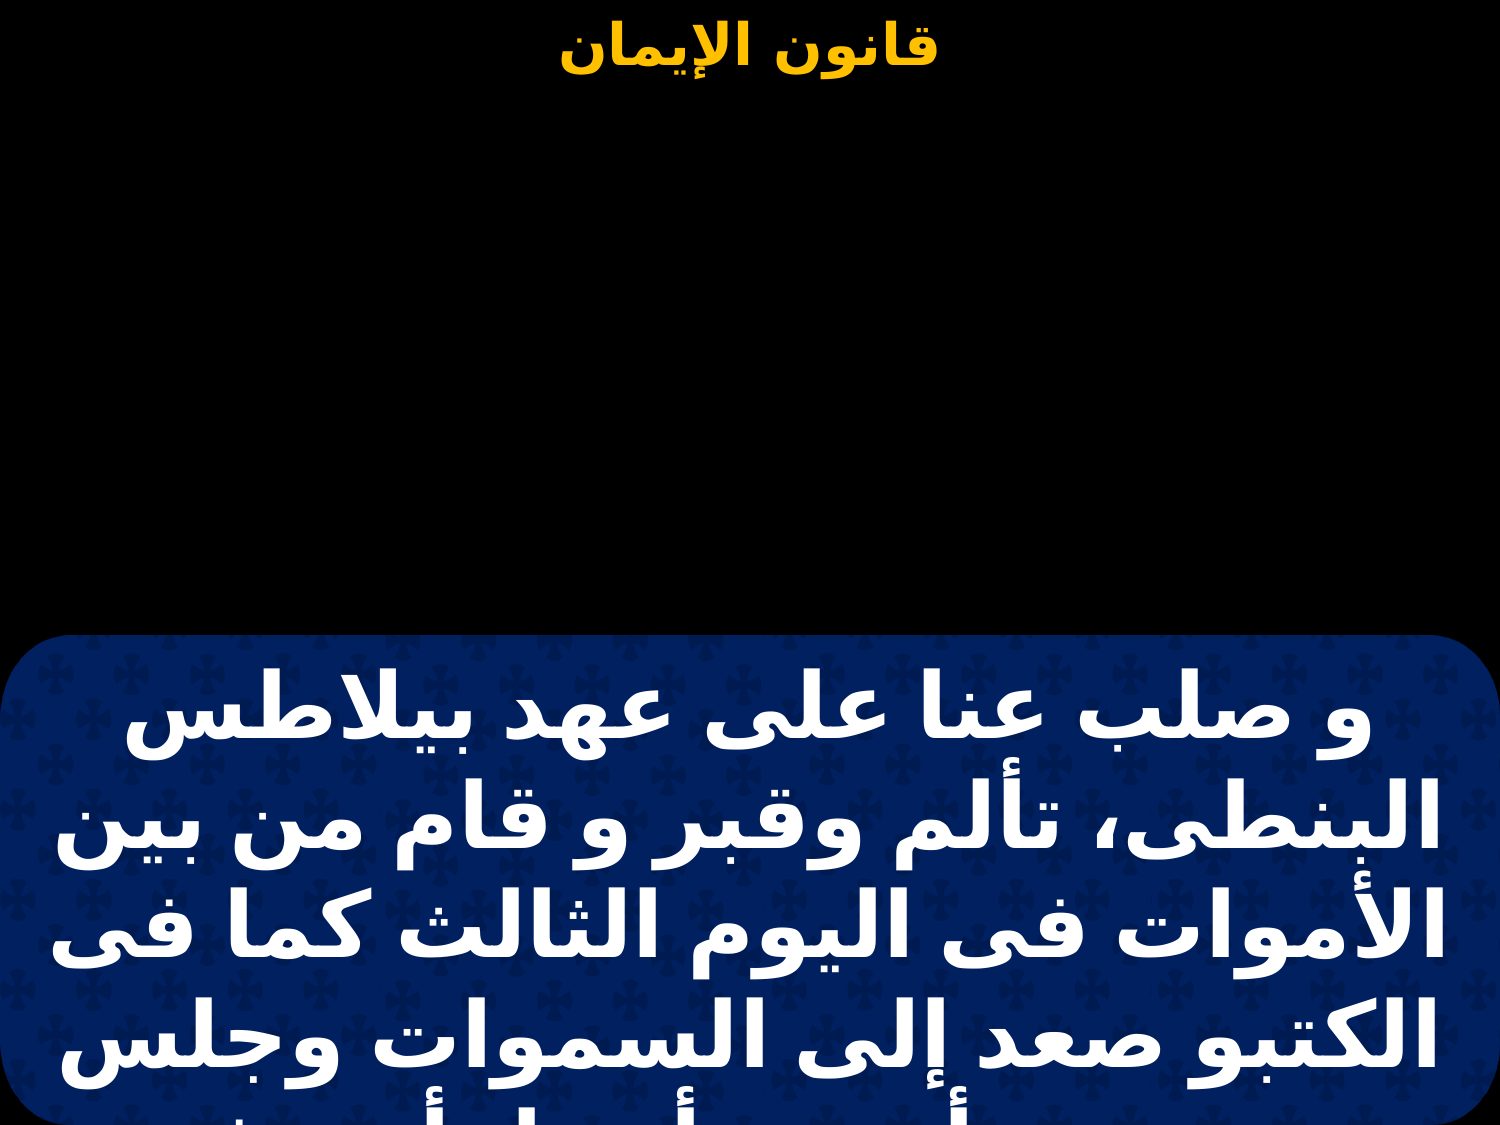

و صلب عنا على عهد بيلاطس البنطى، تألم وقبر و قام من بين الأموات فى اليوم الثالث كما فى الكتبو صعد إلى السموات وجلس عن يمين أبيه، وأيضا يأتي فى مجده ليدين الأحياء و الأموات،